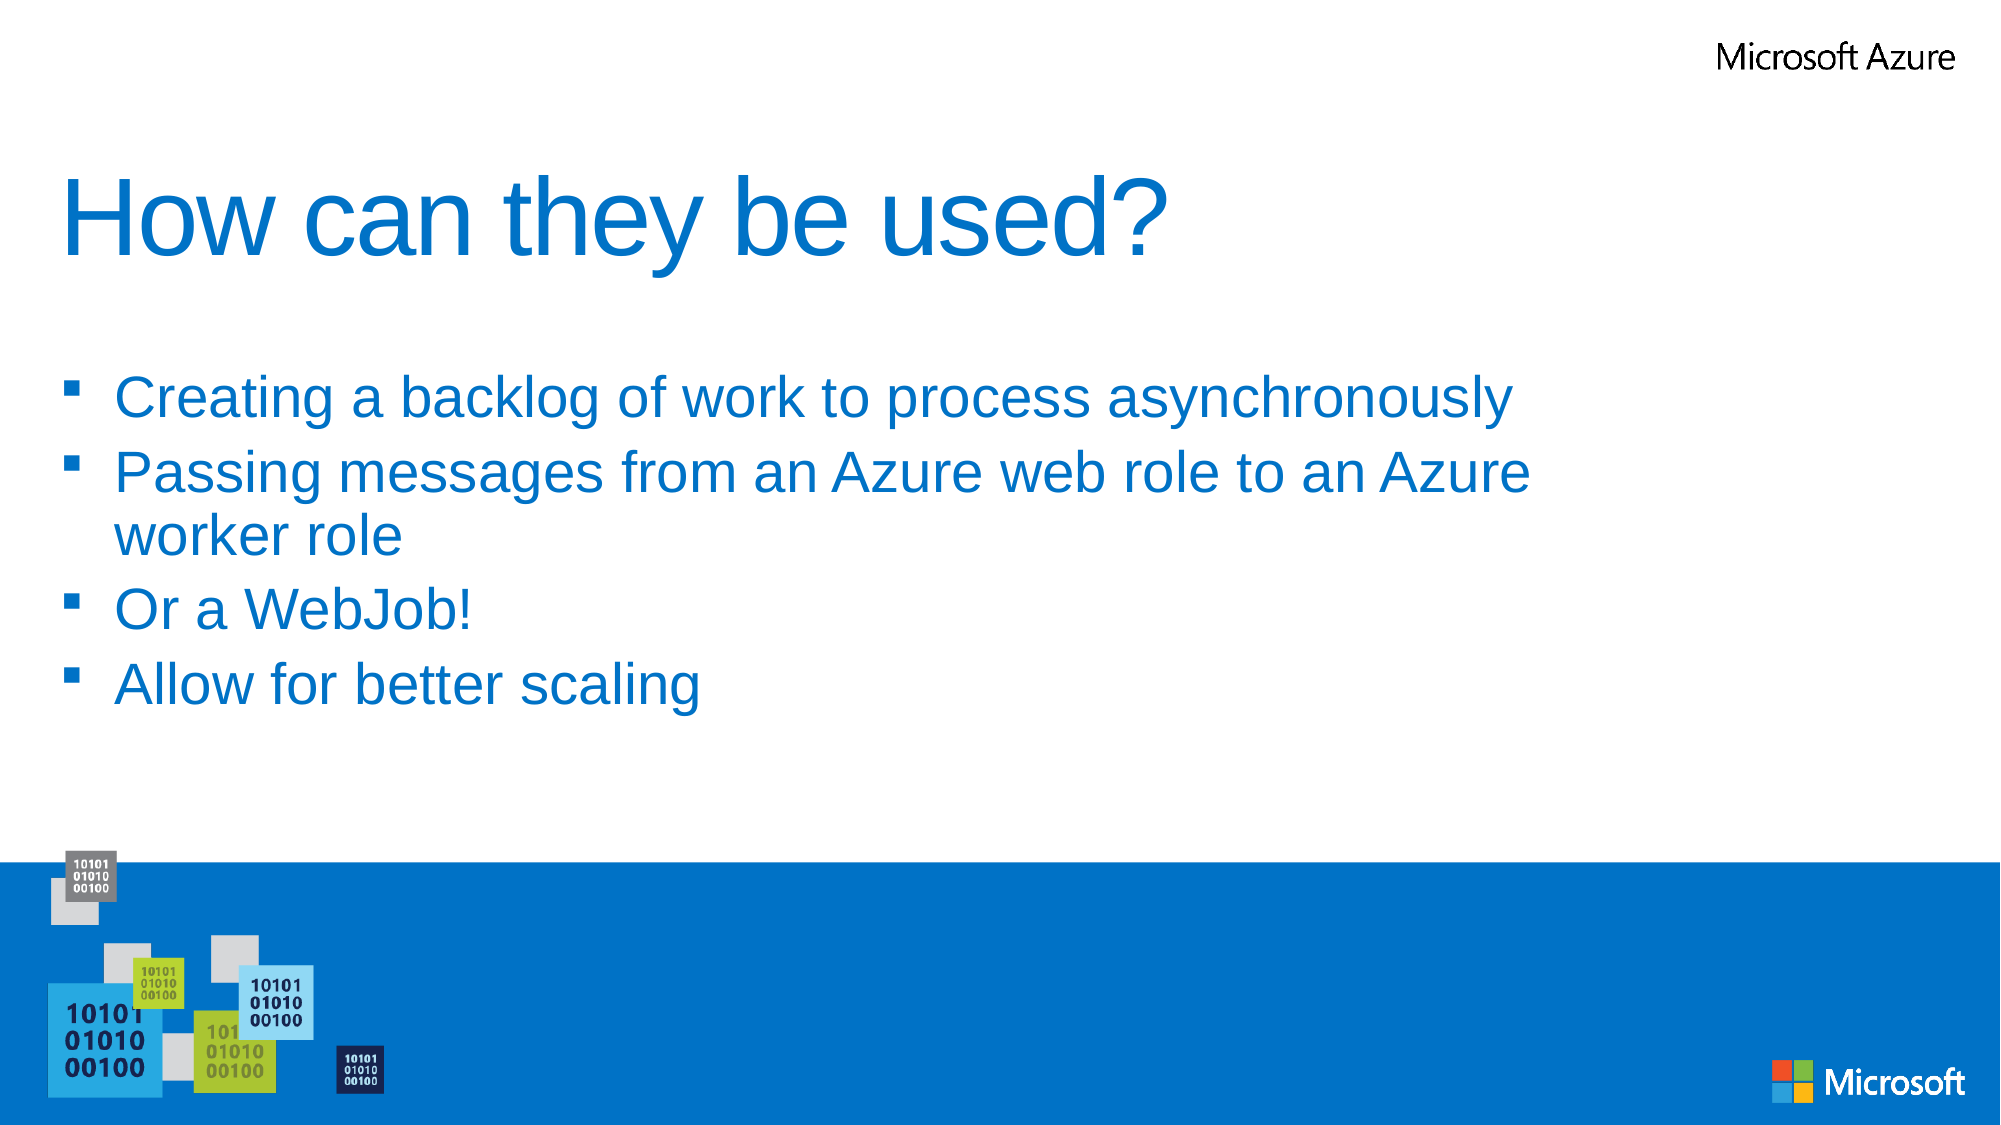

# How can they be used?
Creating a backlog of work to process asynchronously
Passing messages from an Azure web role to an Azure worker role
Or a WebJob!
Allow for better scaling